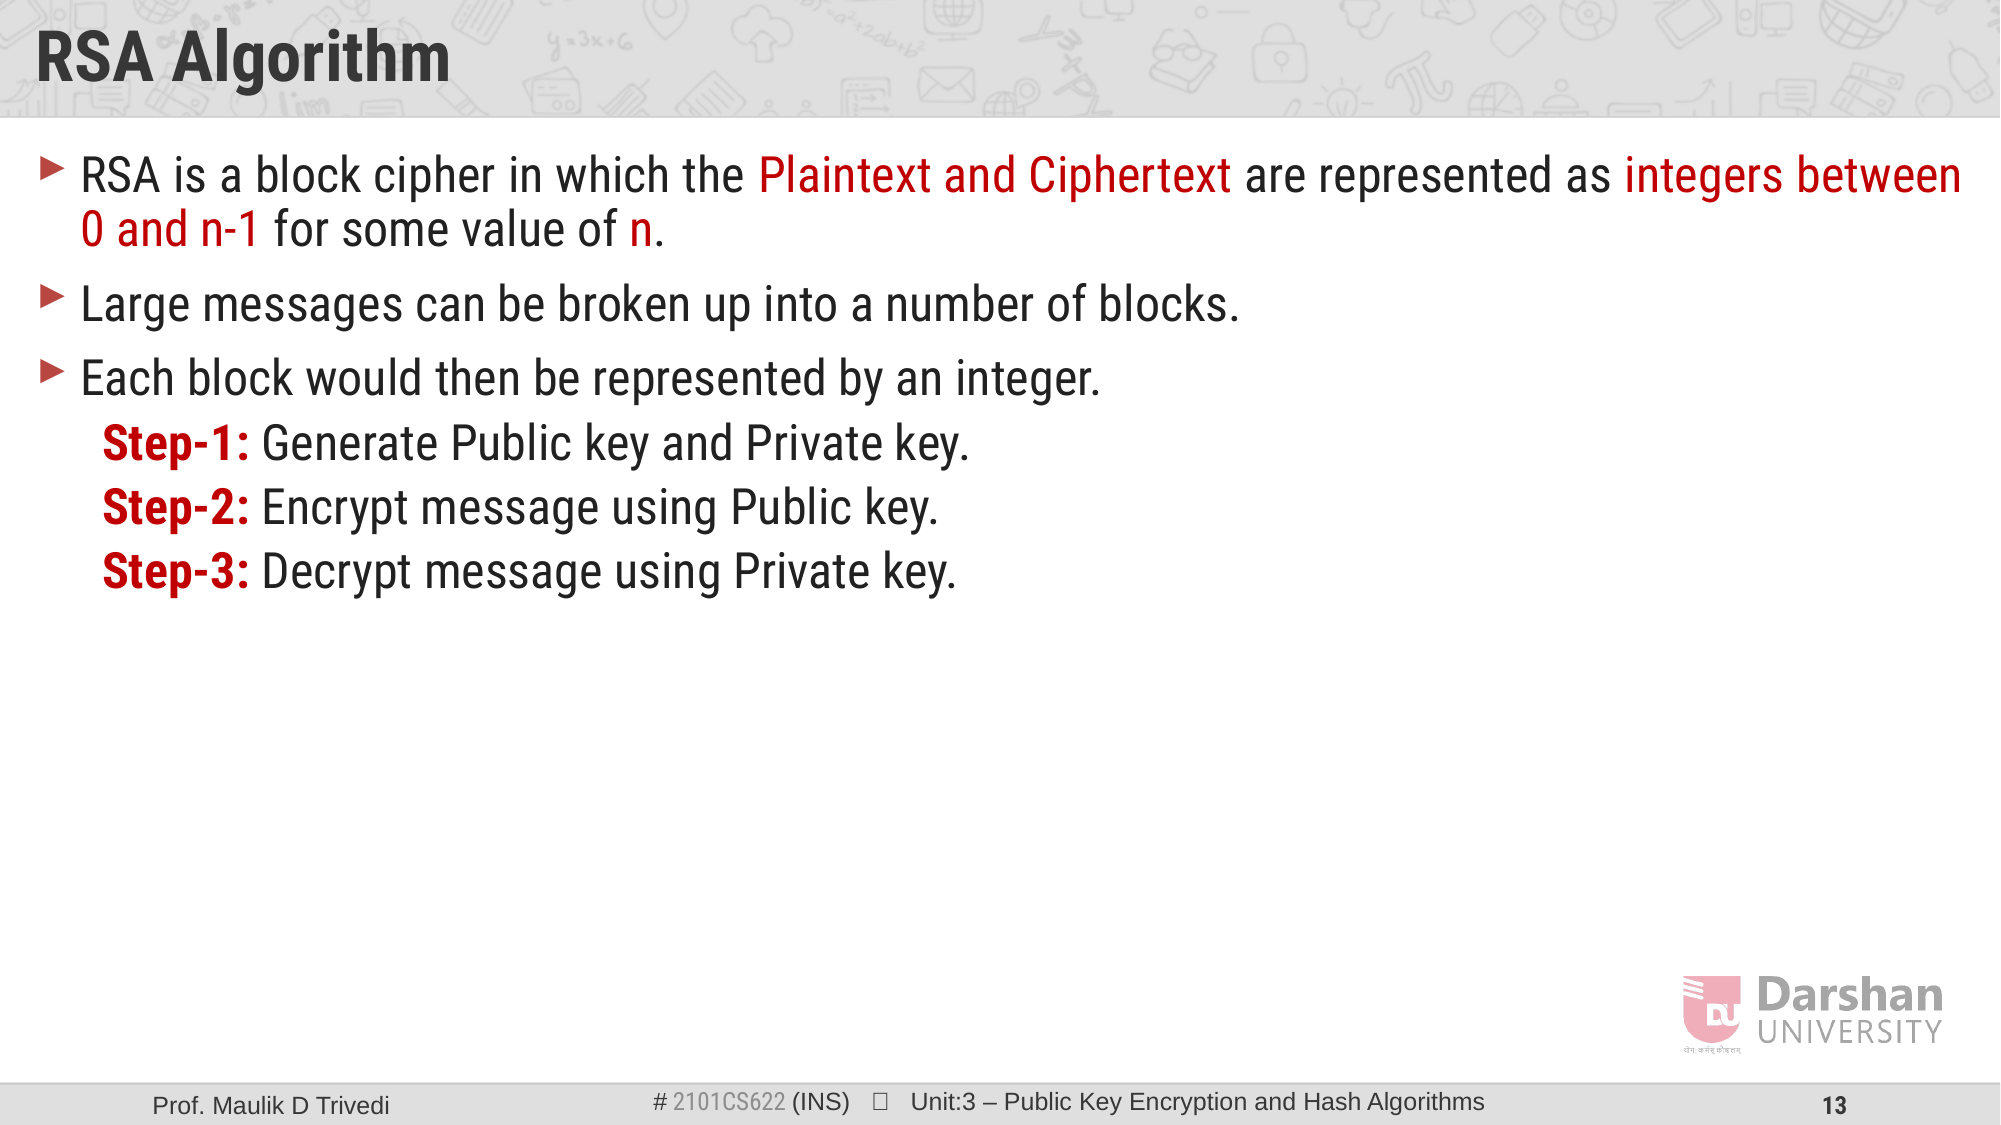

# RSA Algorithm
RSA is a block cipher in which the Plaintext and Ciphertext are represented as integers between 0 and n-1 for some value of n.
Large messages can be broken up into a number of blocks.
Each block would then be represented by an integer.
Step-1: Generate Public key and Private key.
Step-2: Encrypt message using Public key.
Step-3: Decrypt message using Private key.